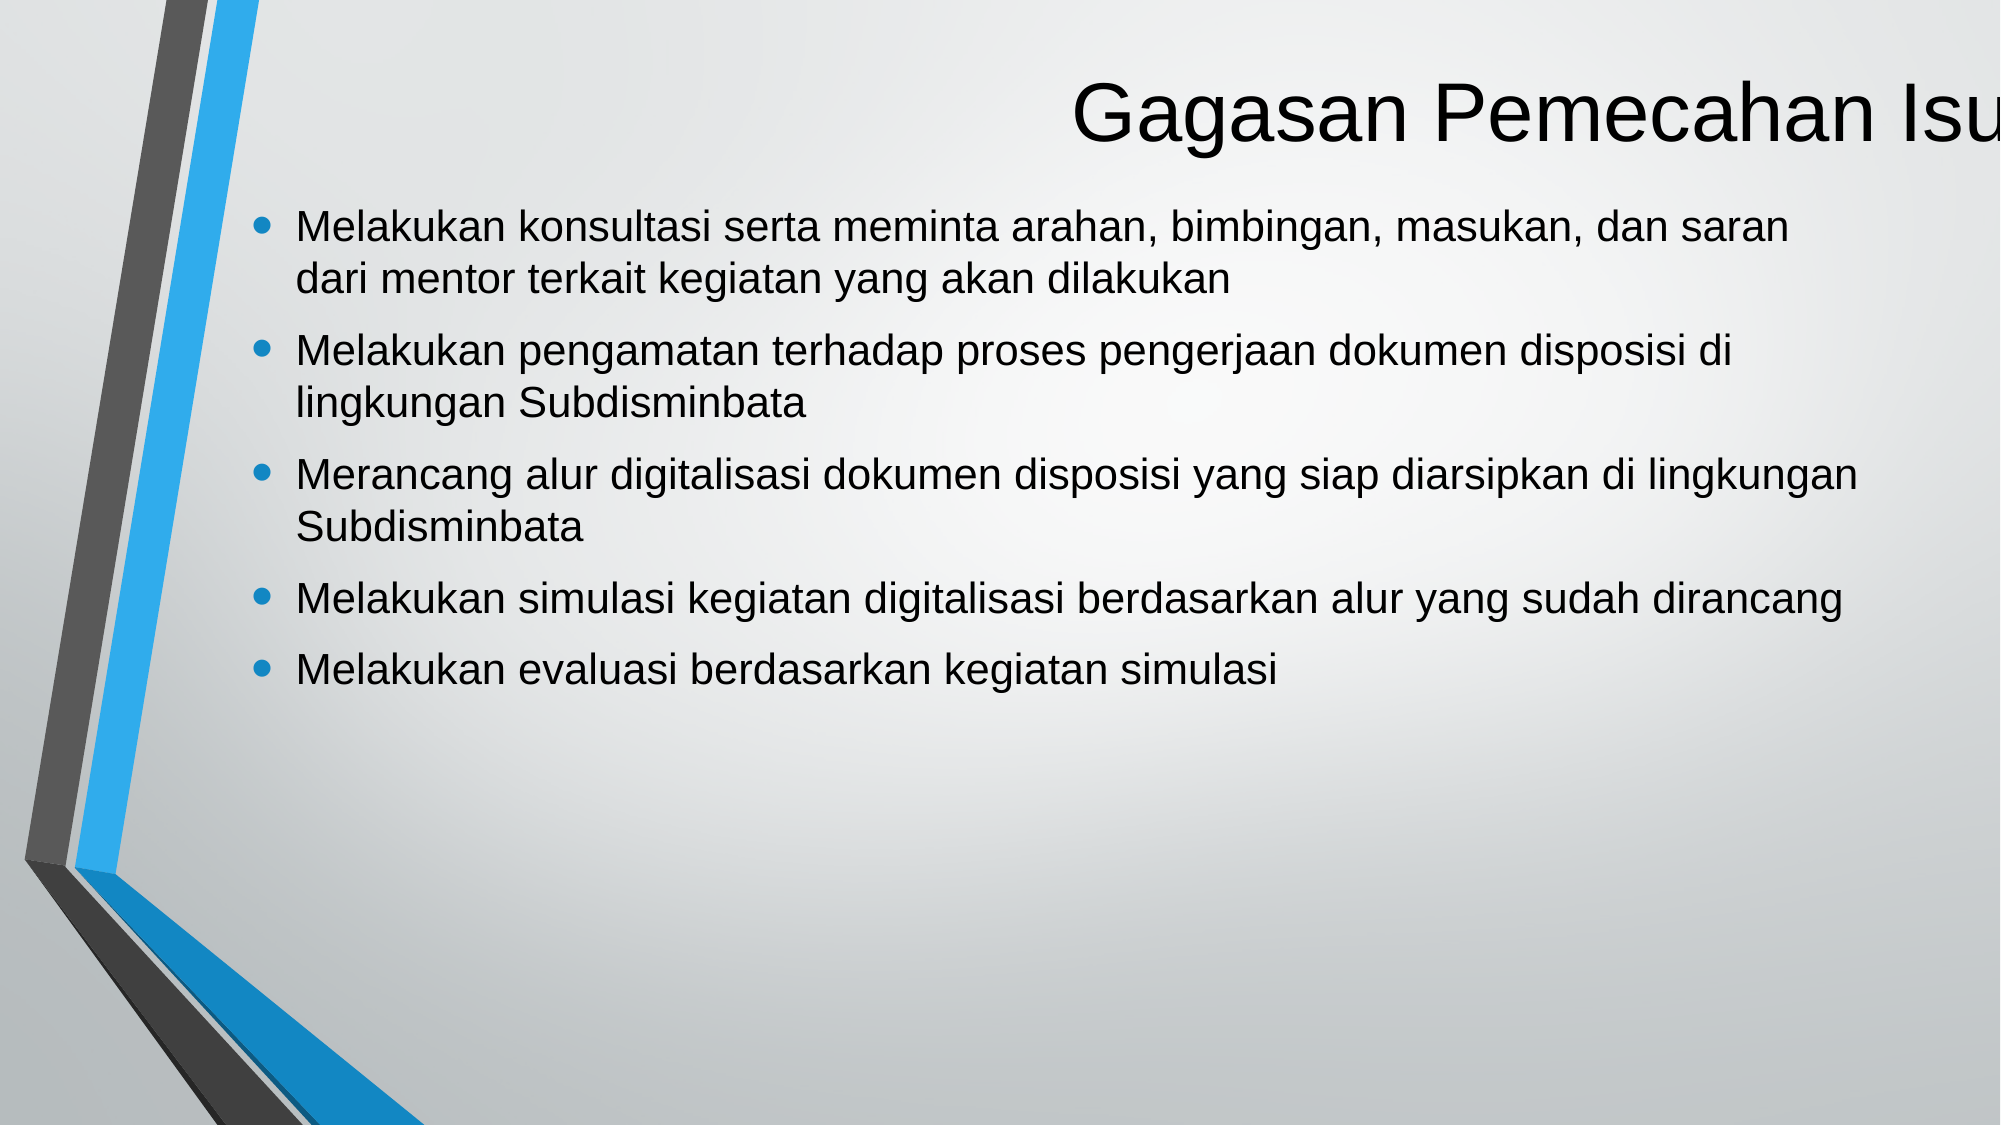

# Gagasan Pemecahan Isu
Melakukan konsultasi serta meminta arahan, bimbingan, masukan, dan saran dari mentor terkait kegiatan yang akan dilakukan
Melakukan pengamatan terhadap proses pengerjaan dokumen disposisi di lingkungan Subdisminbata
Merancang alur digitalisasi dokumen disposisi yang siap diarsipkan di lingkungan Subdisminbata
Melakukan simulasi kegiatan digitalisasi berdasarkan alur yang sudah dirancang
Melakukan evaluasi berdasarkan kegiatan simulasi